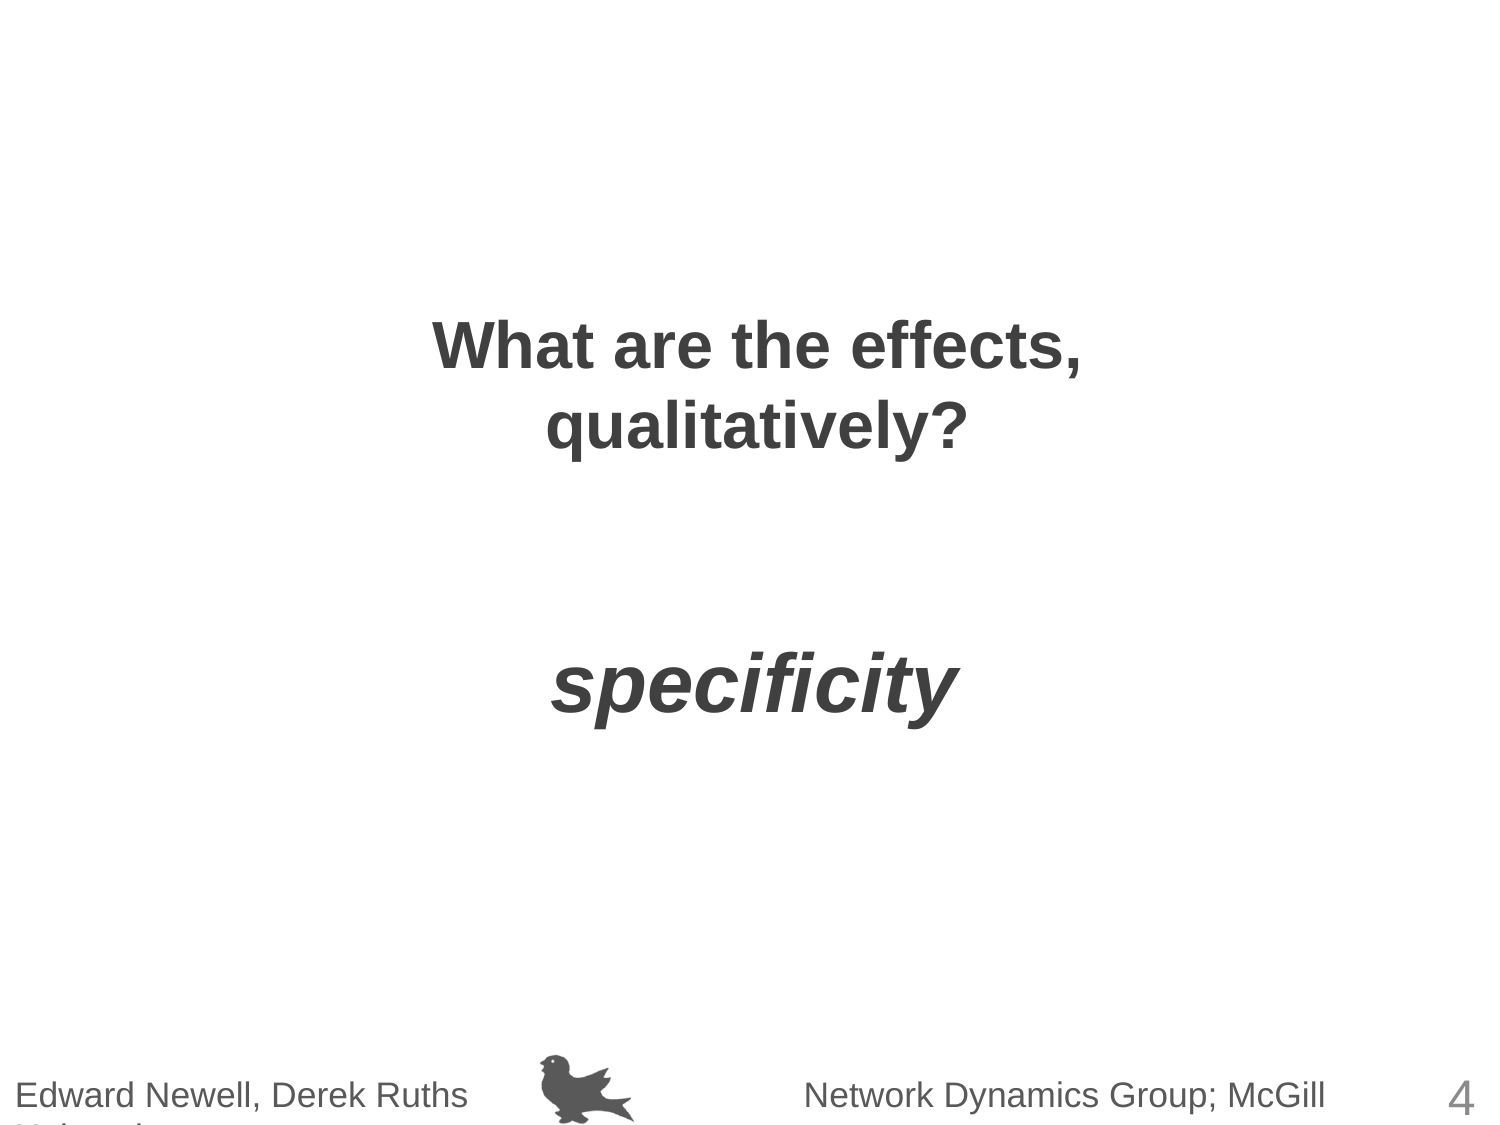

What are the effects, qualitatively?
specificity
43